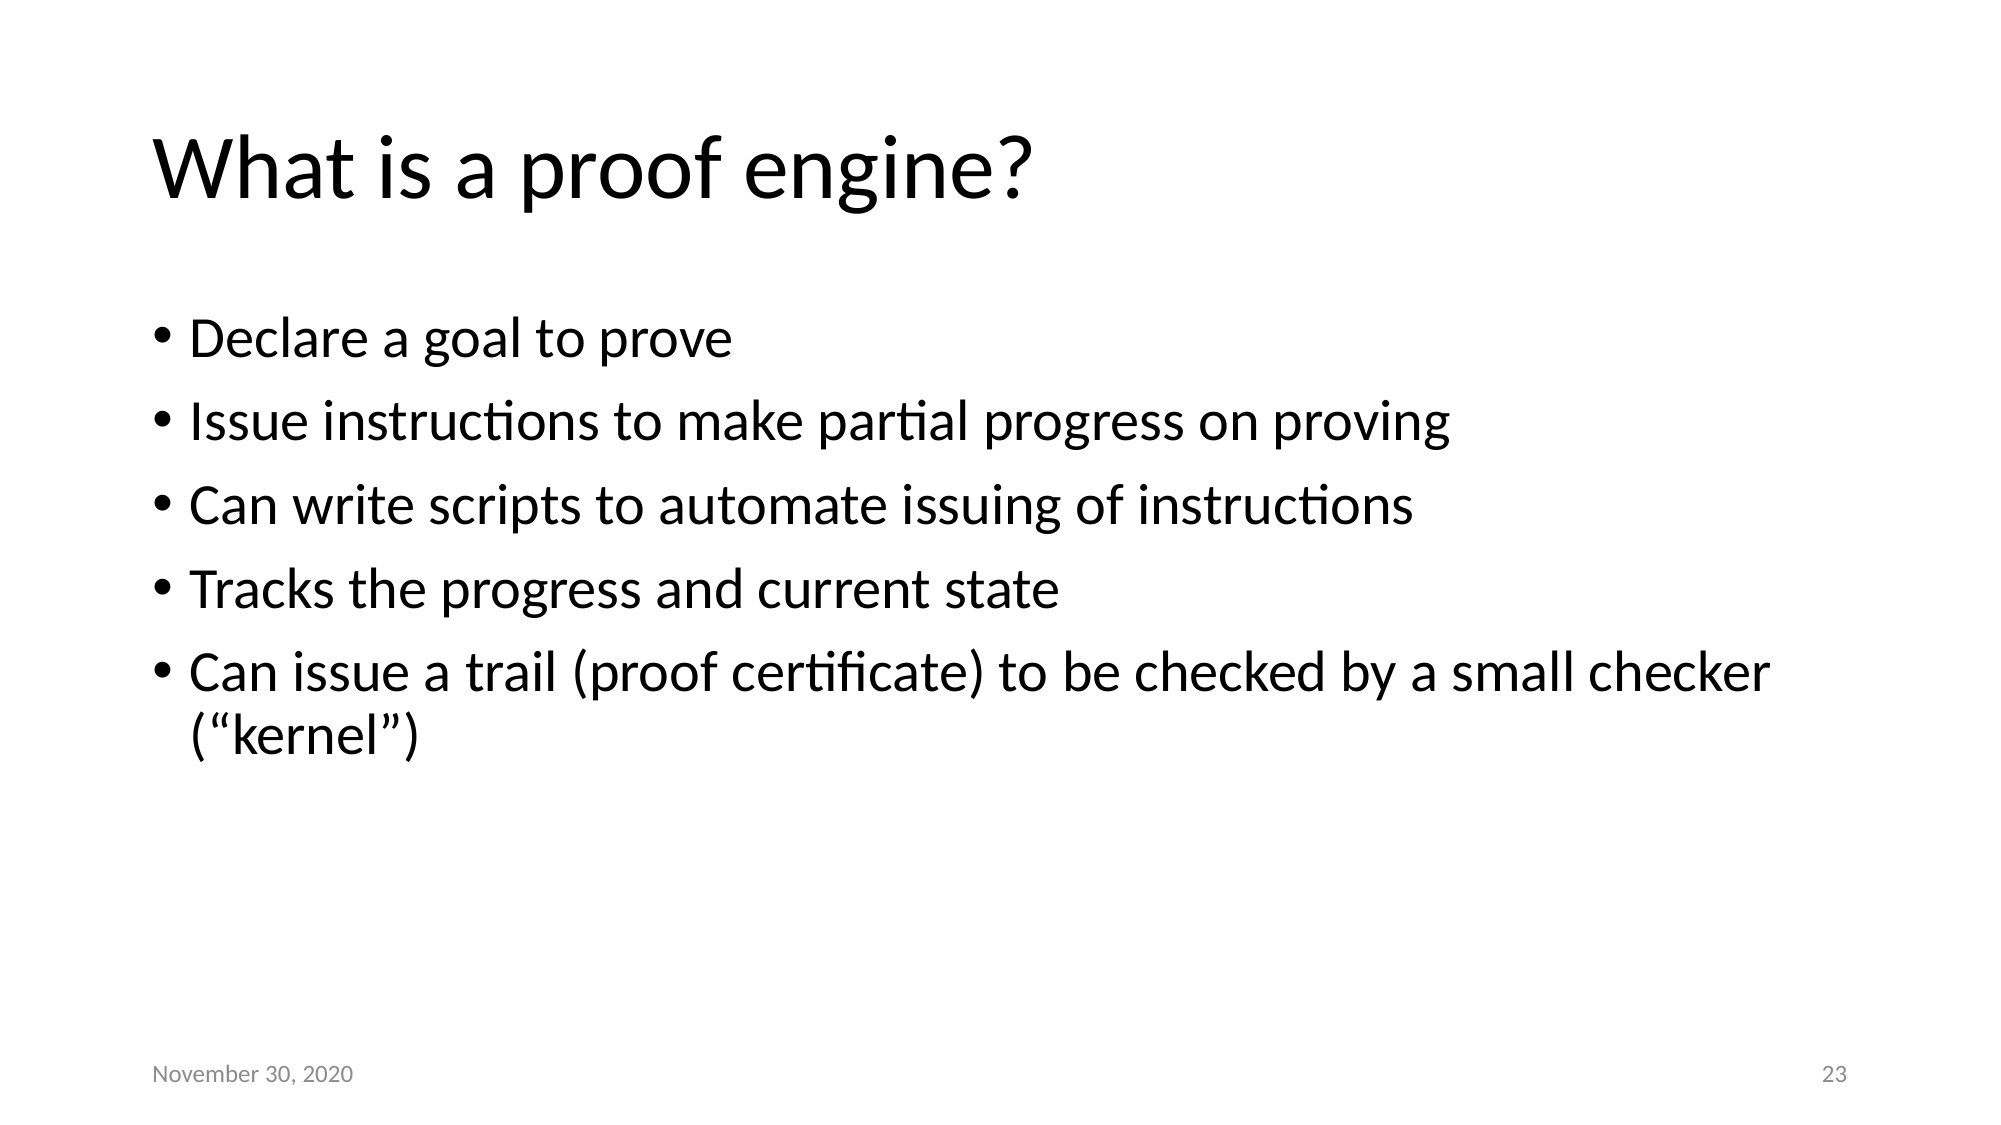

# What is a proof engine?
Declare a goal to prove
Issue instructions to make partial progress on proving
Can write scripts to automate issuing of instructions
Tracks the progress and current state
Can issue a trail (proof certificate) to be checked by a small checker (“kernel”)
November 30, 2020
23